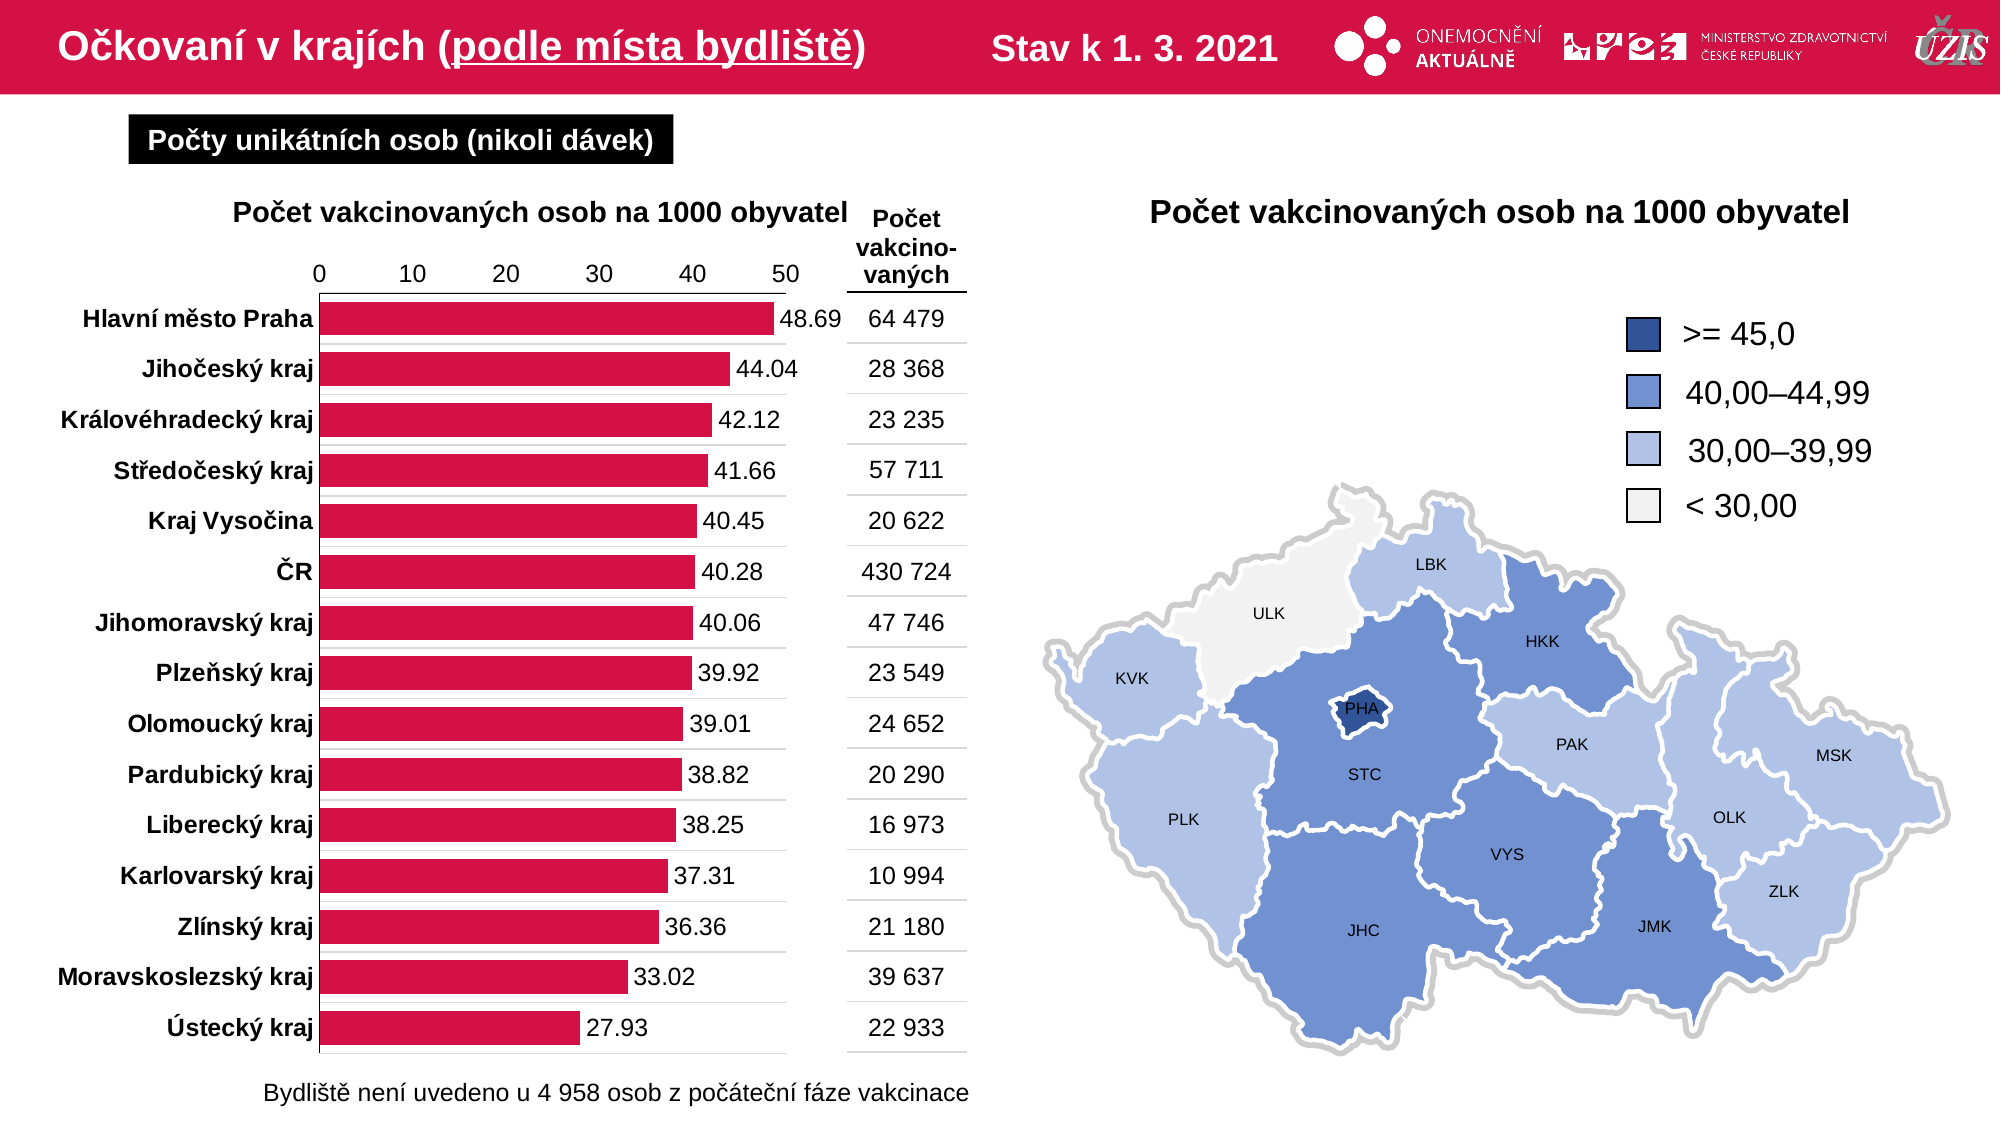

# Očkovaní v krajích (podle místa bydliště)
Stav k 1. 3. 2021
Počty unikátních osob (nikoli dávek)
Počet vakcinovaných osob na 1000 obyvatel
Počet vakcinovaných osob na 1000 obyvatel
| Počet vakcino-vaných |
| --- |
| 64 479 |
| 28 368 |
| 23 235 |
| 57 711 |
| 20 622 |
| 430 724 |
| 47 746 |
| 23 549 |
| 24 652 |
| 20 290 |
| 16 973 |
| 10 994 |
| 21 180 |
| 39 637 |
| 22 933 |

### Chart

| Category | počet na 1000 |
|---|---|
| Hlavní město Praha | 48.68996 |
| Jihočeský kraj | 44.04401 |
| Královéhradecký kraj | 42.11933 |
| Středočeský kraj | 41.66435 |
| Kraj Vysočina | 40.45013 |
| ČR | 40.27739 |
| Jihomoravský kraj | 40.05574 |
| Plzeňský kraj | 39.92039 |
| Olomoucký kraj | 39.0054 |
| Pardubický kraj | 38.8205 |
| Liberecký kraj | 38.25419 |
| Karlovarský kraj | 37.31029 |
| Zlínský kraj | 36.35708 |
| Moravskoslezský kraj | 33.016 |
| Ústecký kraj | 27.9342 |
>= 45,0

40,00–44,99

30,00–39,99

< 30,00

LBK

ULK

HKK

KVK

PHA

PAK
MSK

STC
OLK

PLK

VYS
ZLK
JMK
JHC
Bydliště není uvedeno u 4 958 osob z počáteční fáze vakcinace